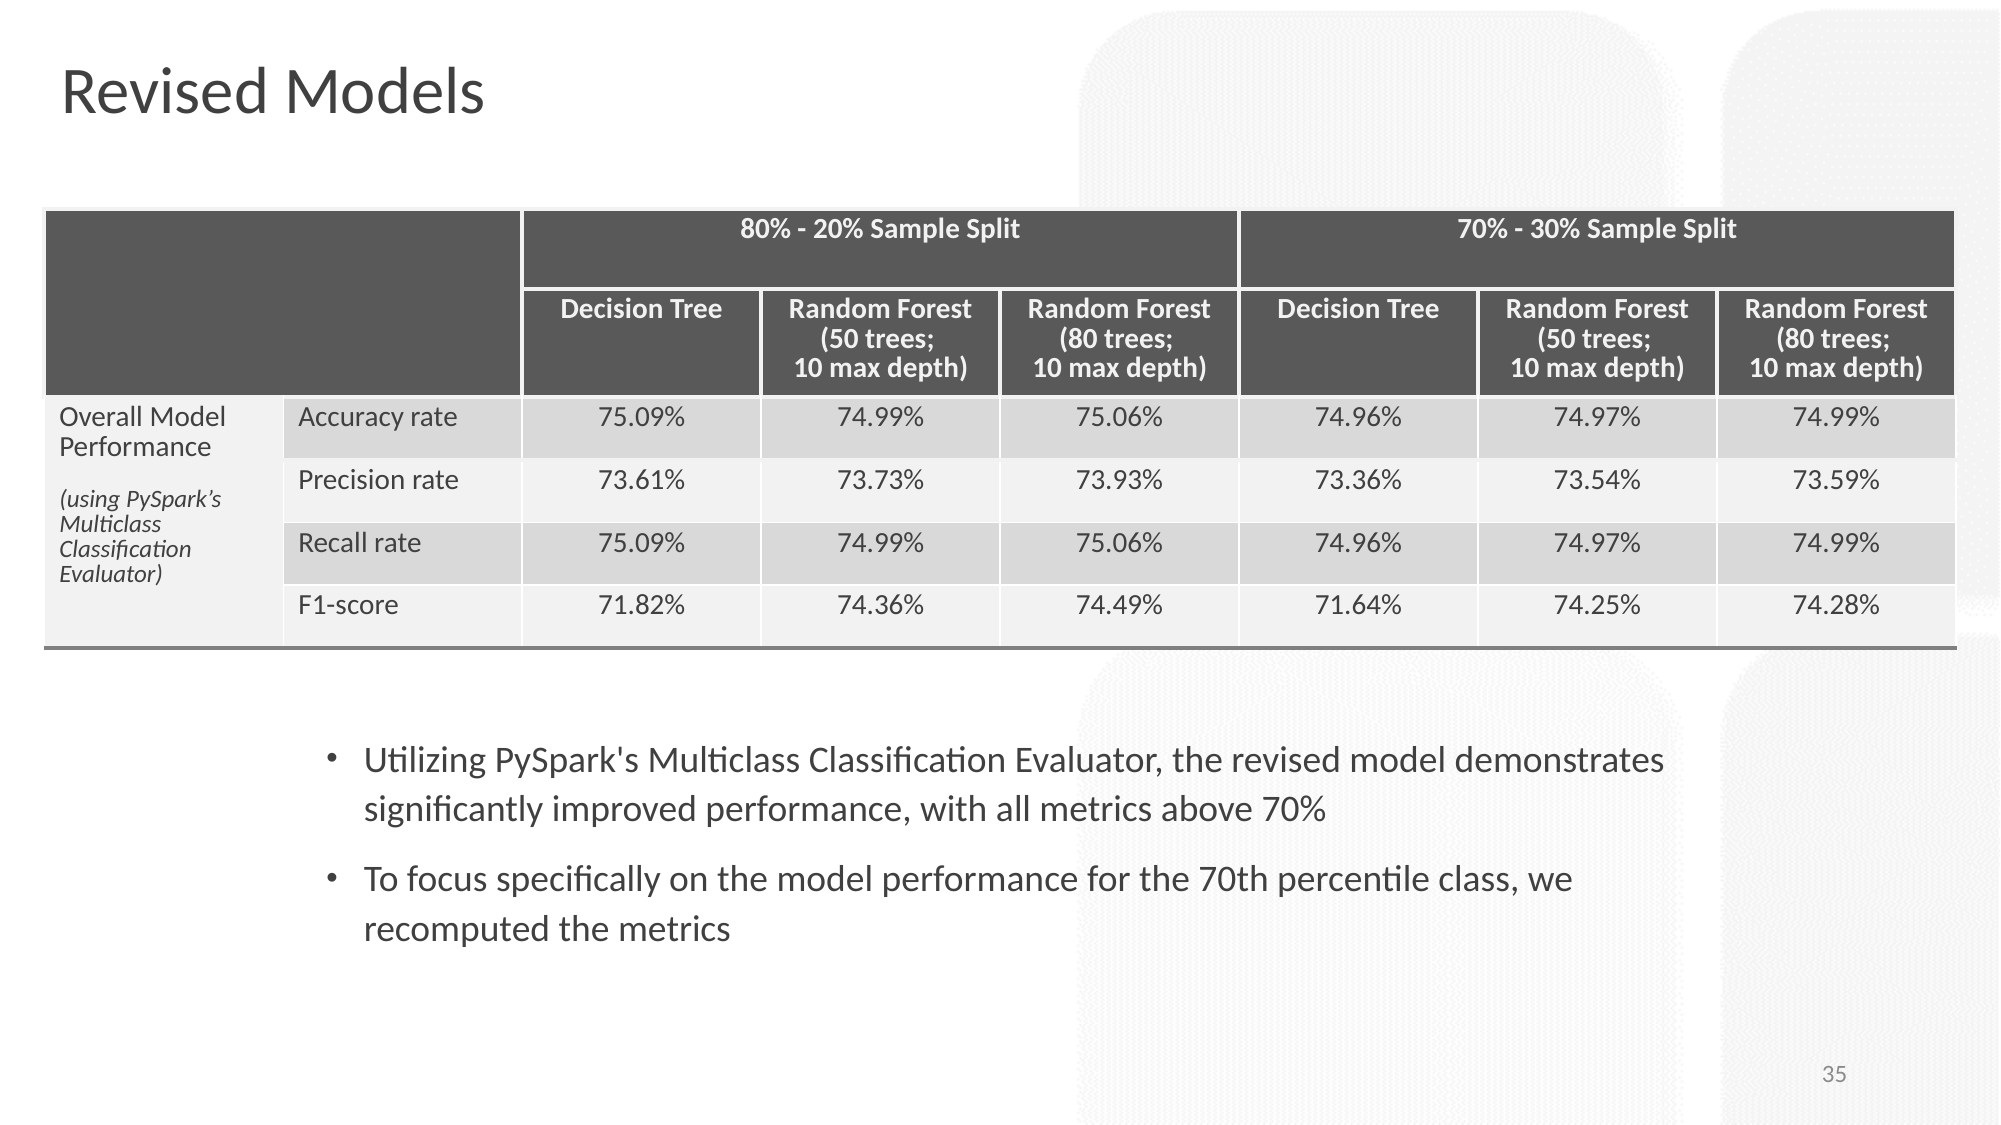

Revised Models
|  |  | 80% - 20% Sample Split |  |  | 70% - 30% Sample Split |  |  |
| --- | --- | --- | --- | --- | --- | --- | --- |
|  |  | Decision Tree | Random Forest (50 trees; 10 max depth) | Random Forest (80 trees; 10 max depth) | Decision Tree | Random Forest (50 trees; 10 max depth) | Random Forest (80 trees; 10 max depth) |
| Overall Model Performance (using PySpark’s Multiclass Classification Evaluator) | Accuracy rate | 75.09% | 74.99% | 75.06% | 74.96% | 74.97% | 74.99% |
|  | Precision rate | 73.61% | 73.73% | 73.93% | 73.36% | 73.54% | 73.59% |
|  | Recall rate | 75.09% | 74.99% | 75.06% | 74.96% | 74.97% | 74.99% |
|  | F1-score | 71.82% | 74.36% | 74.49% | 71.64% | 74.25% | 74.28% |
Utilizing PySpark's Multiclass Classification Evaluator, the revised model demonstrates significantly improved performance, with all metrics above 70%
To focus specifically on the model performance for the 70th percentile class, we recomputed the metrics
35